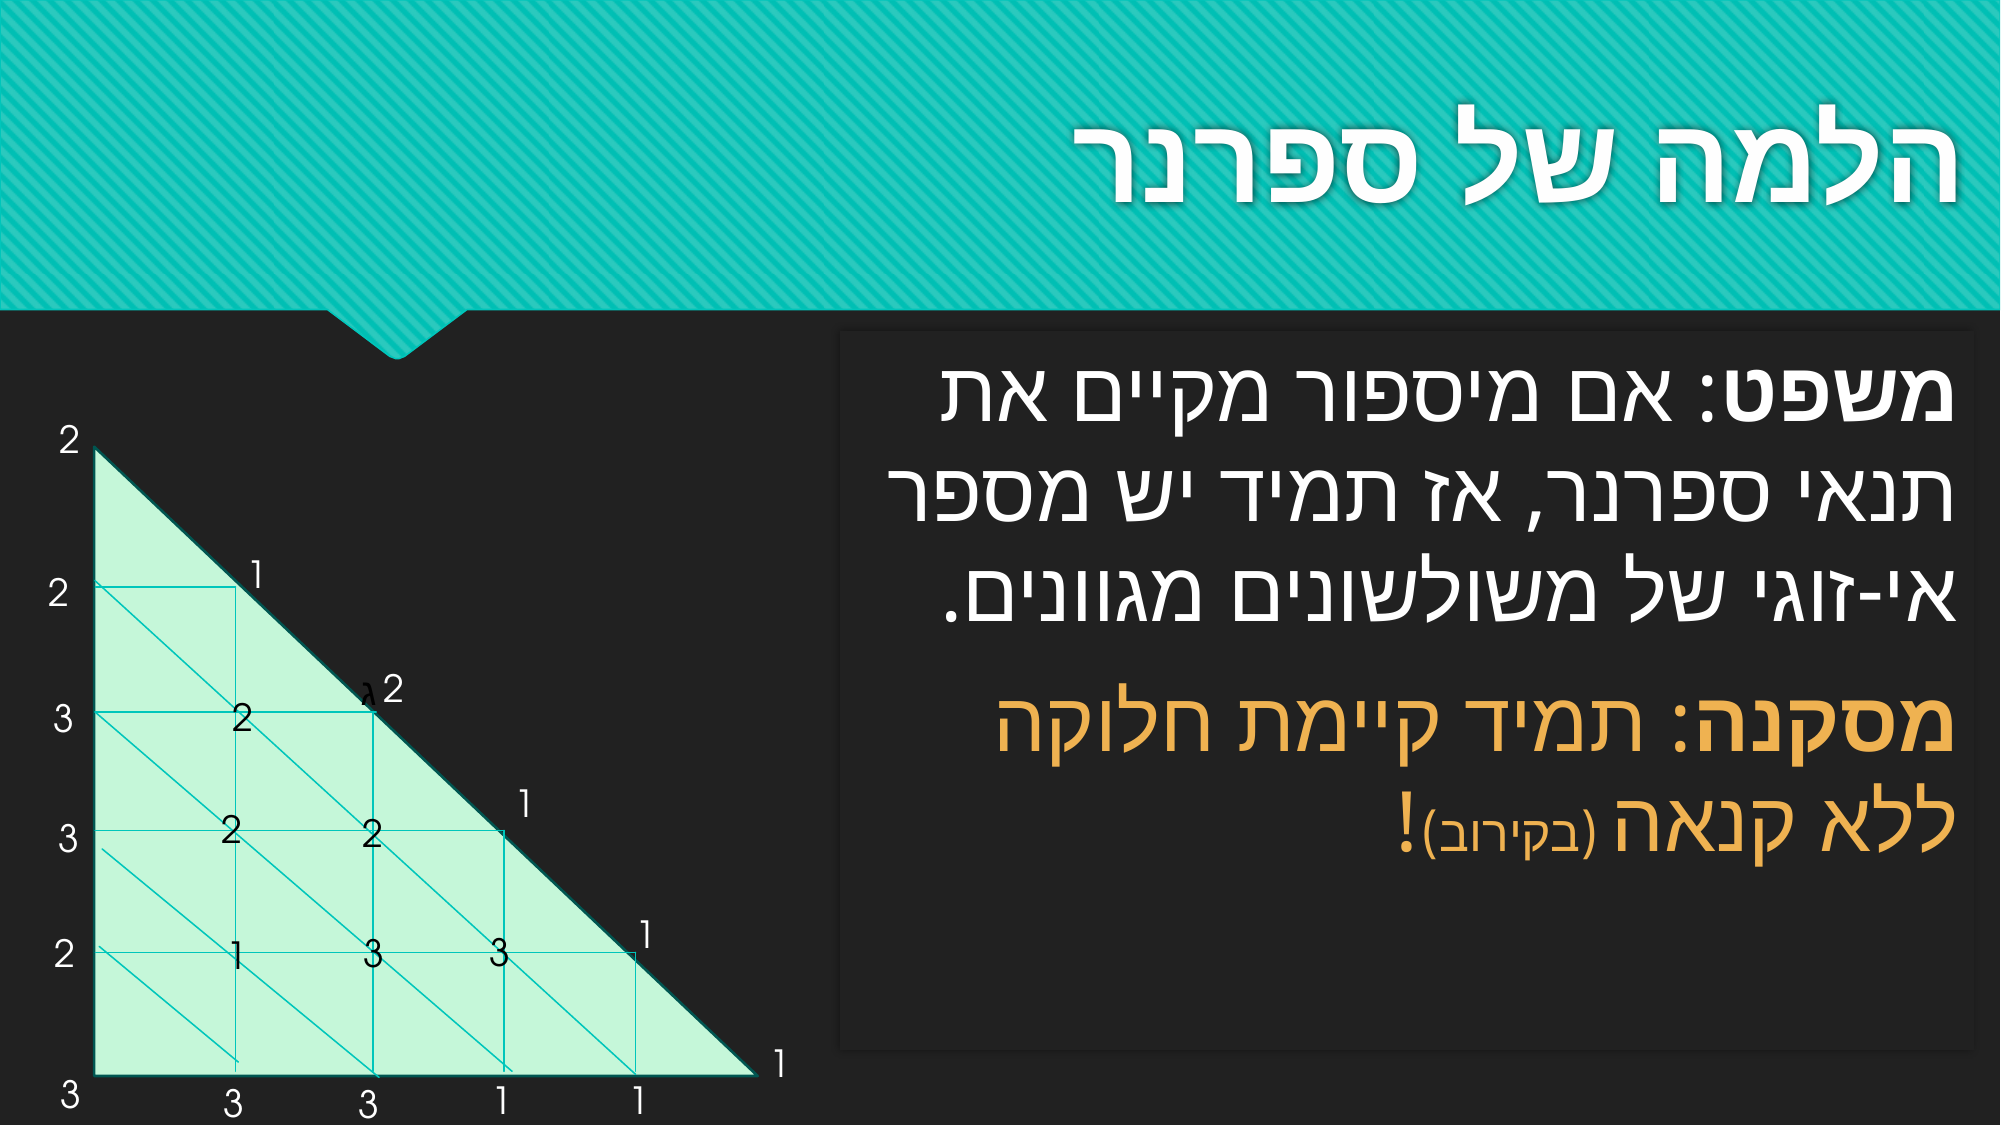

# הלמה של ספרנר
משפט: אם מיספור מקיים את תנאי ספרנר, אז תמיד יש מספר אי-זוגי של משולשונים מגוונים.
מסקנה: תמיד קיימת חלוקה ללא קנאה (בקירוב)!

2
1
2
2
ג
2
3
1
2
2
3
1
3
2
1
1
3
1
1
3
3

3